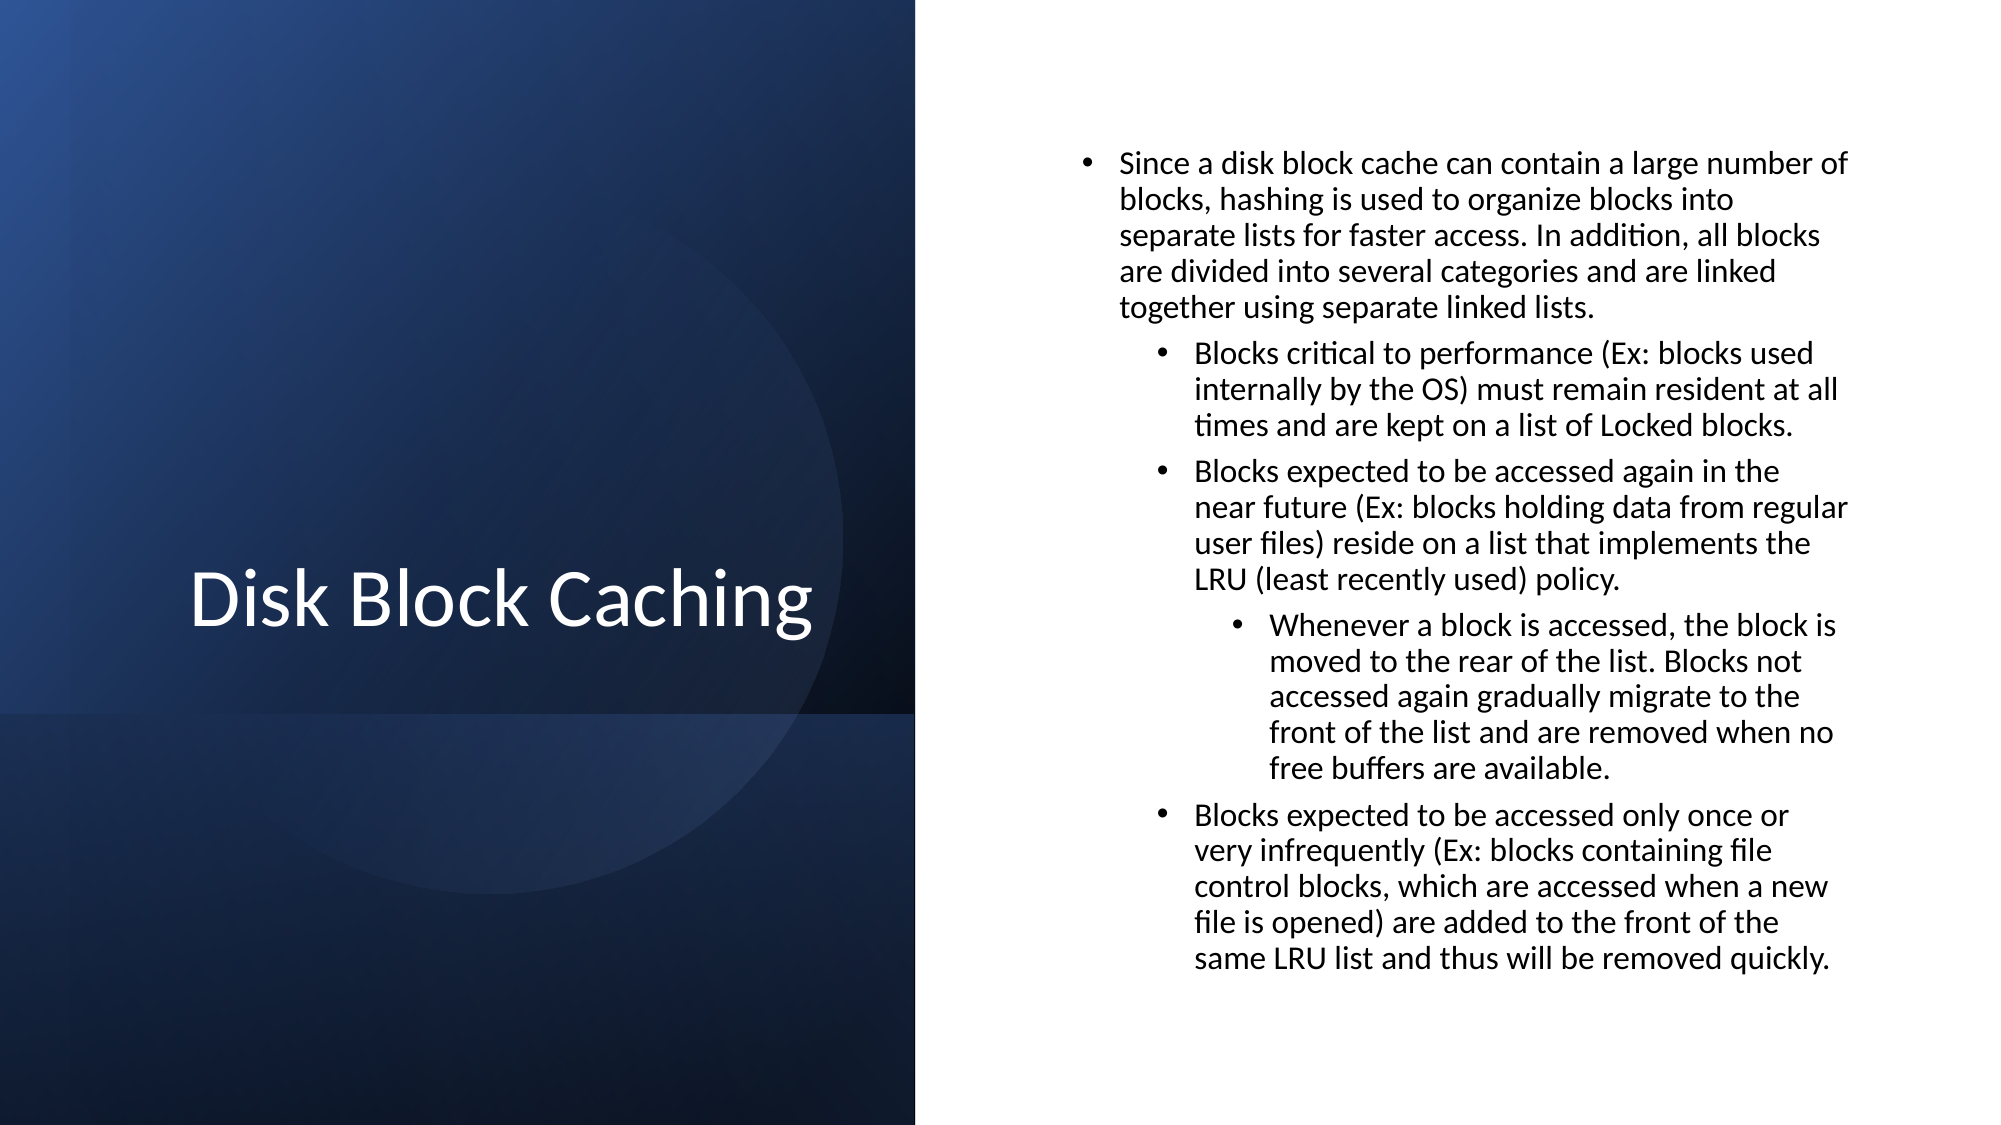

# Disk Block Caching

Since a disk block cache can contain a large number of blocks, hashing is used to organize blocks into separate lists for faster access. In addition, all blocks are divided into several categories and are linked together using separate linked lists.
Blocks critical to performance (Ex: blocks used internally by the OS) must remain resident at all times and are kept on a list of Locked blocks.
Blocks expected to be accessed again in the near future (Ex: blocks holding data from regular user files) reside on a list that implements the LRU (least recently used) policy.
Whenever a block is accessed, the block is moved to the rear of the list. Blocks not accessed again gradually migrate to the front of the list and are removed when no free buffers are available.
Blocks expected to be accessed only once or very infrequently (Ex: blocks containing file control blocks, which are accessed when a new file is opened) are added to the front of the same LRU list and thus will be removed quickly.